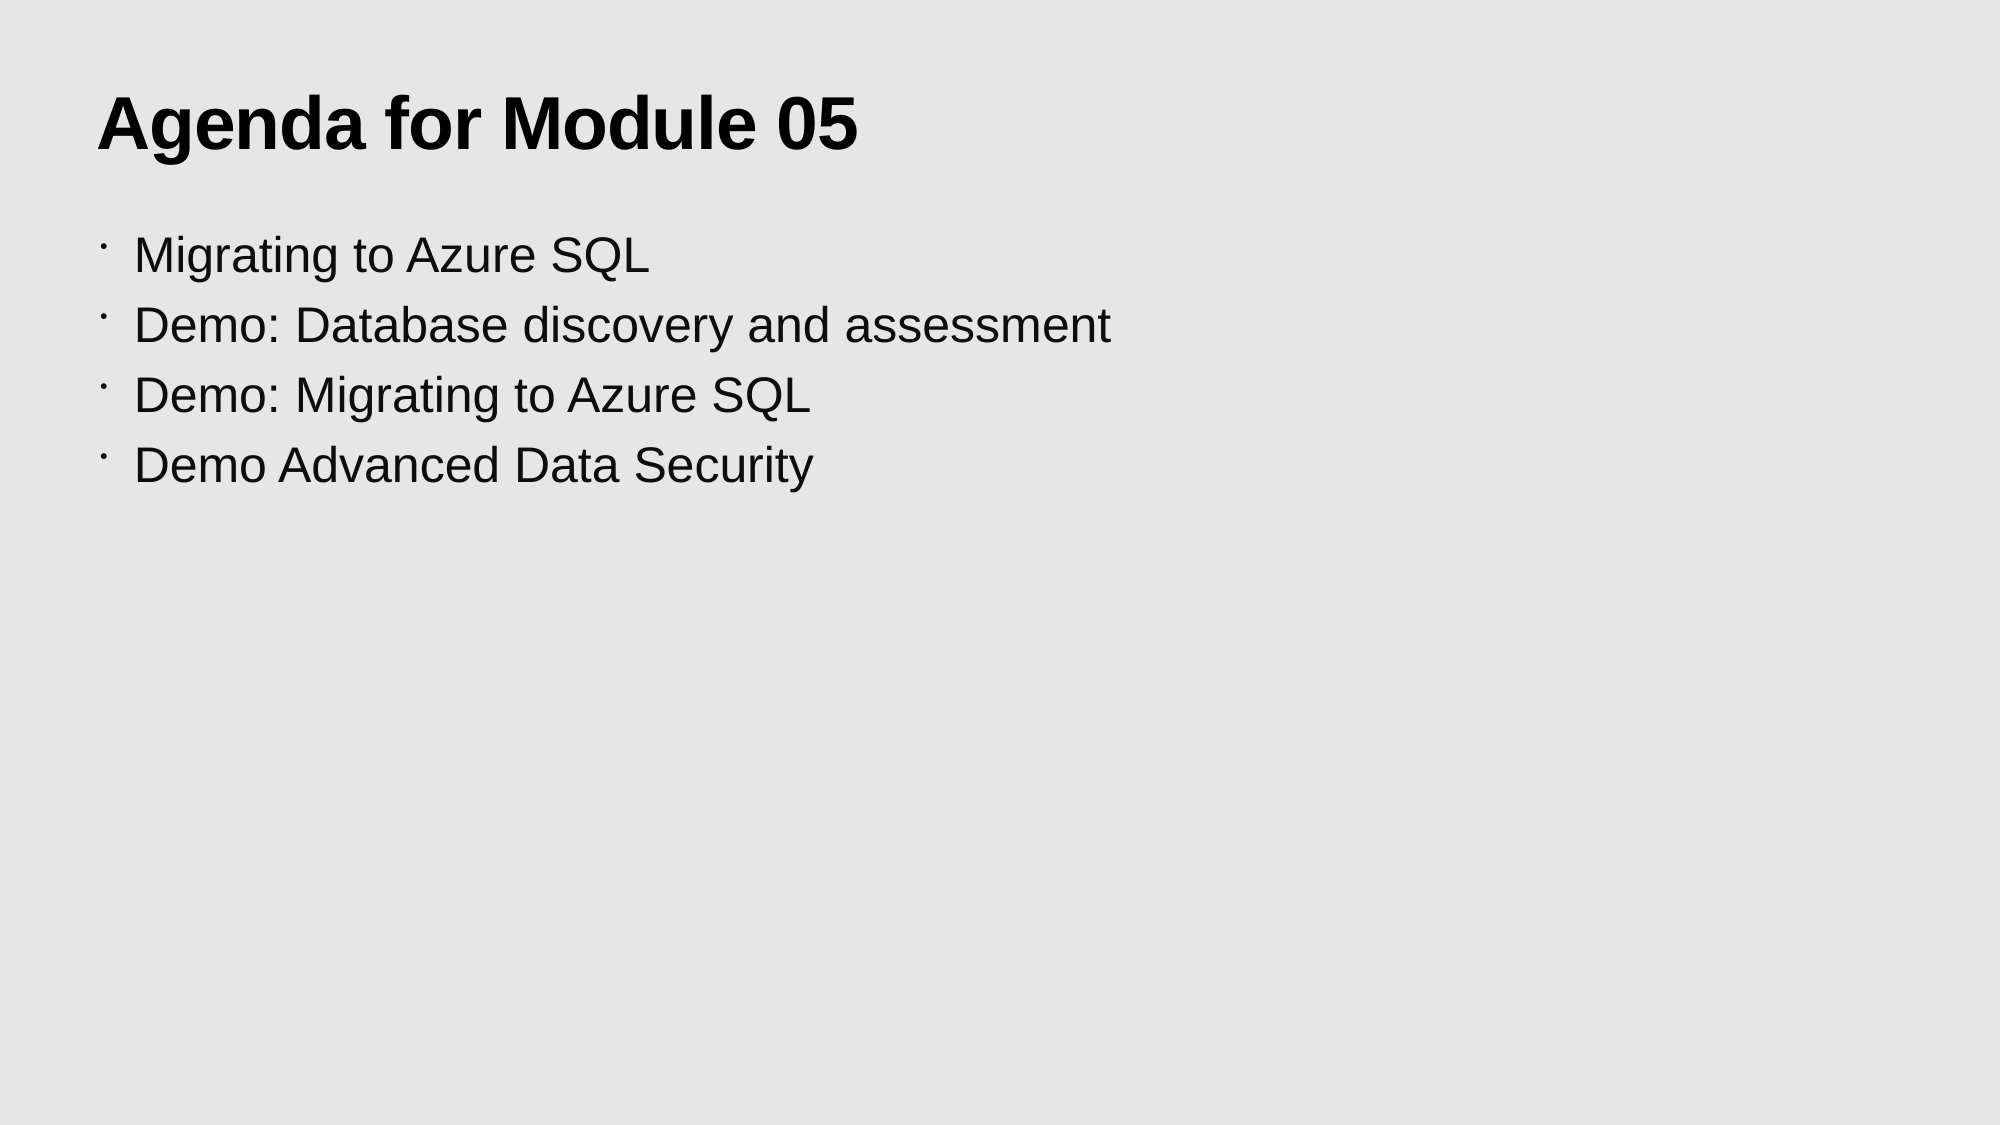

# Agenda for Module 05
Migrating to Azure SQL
Demo: Database discovery and assessment
Demo: Migrating to Azure SQL
Demo Advanced Data Security